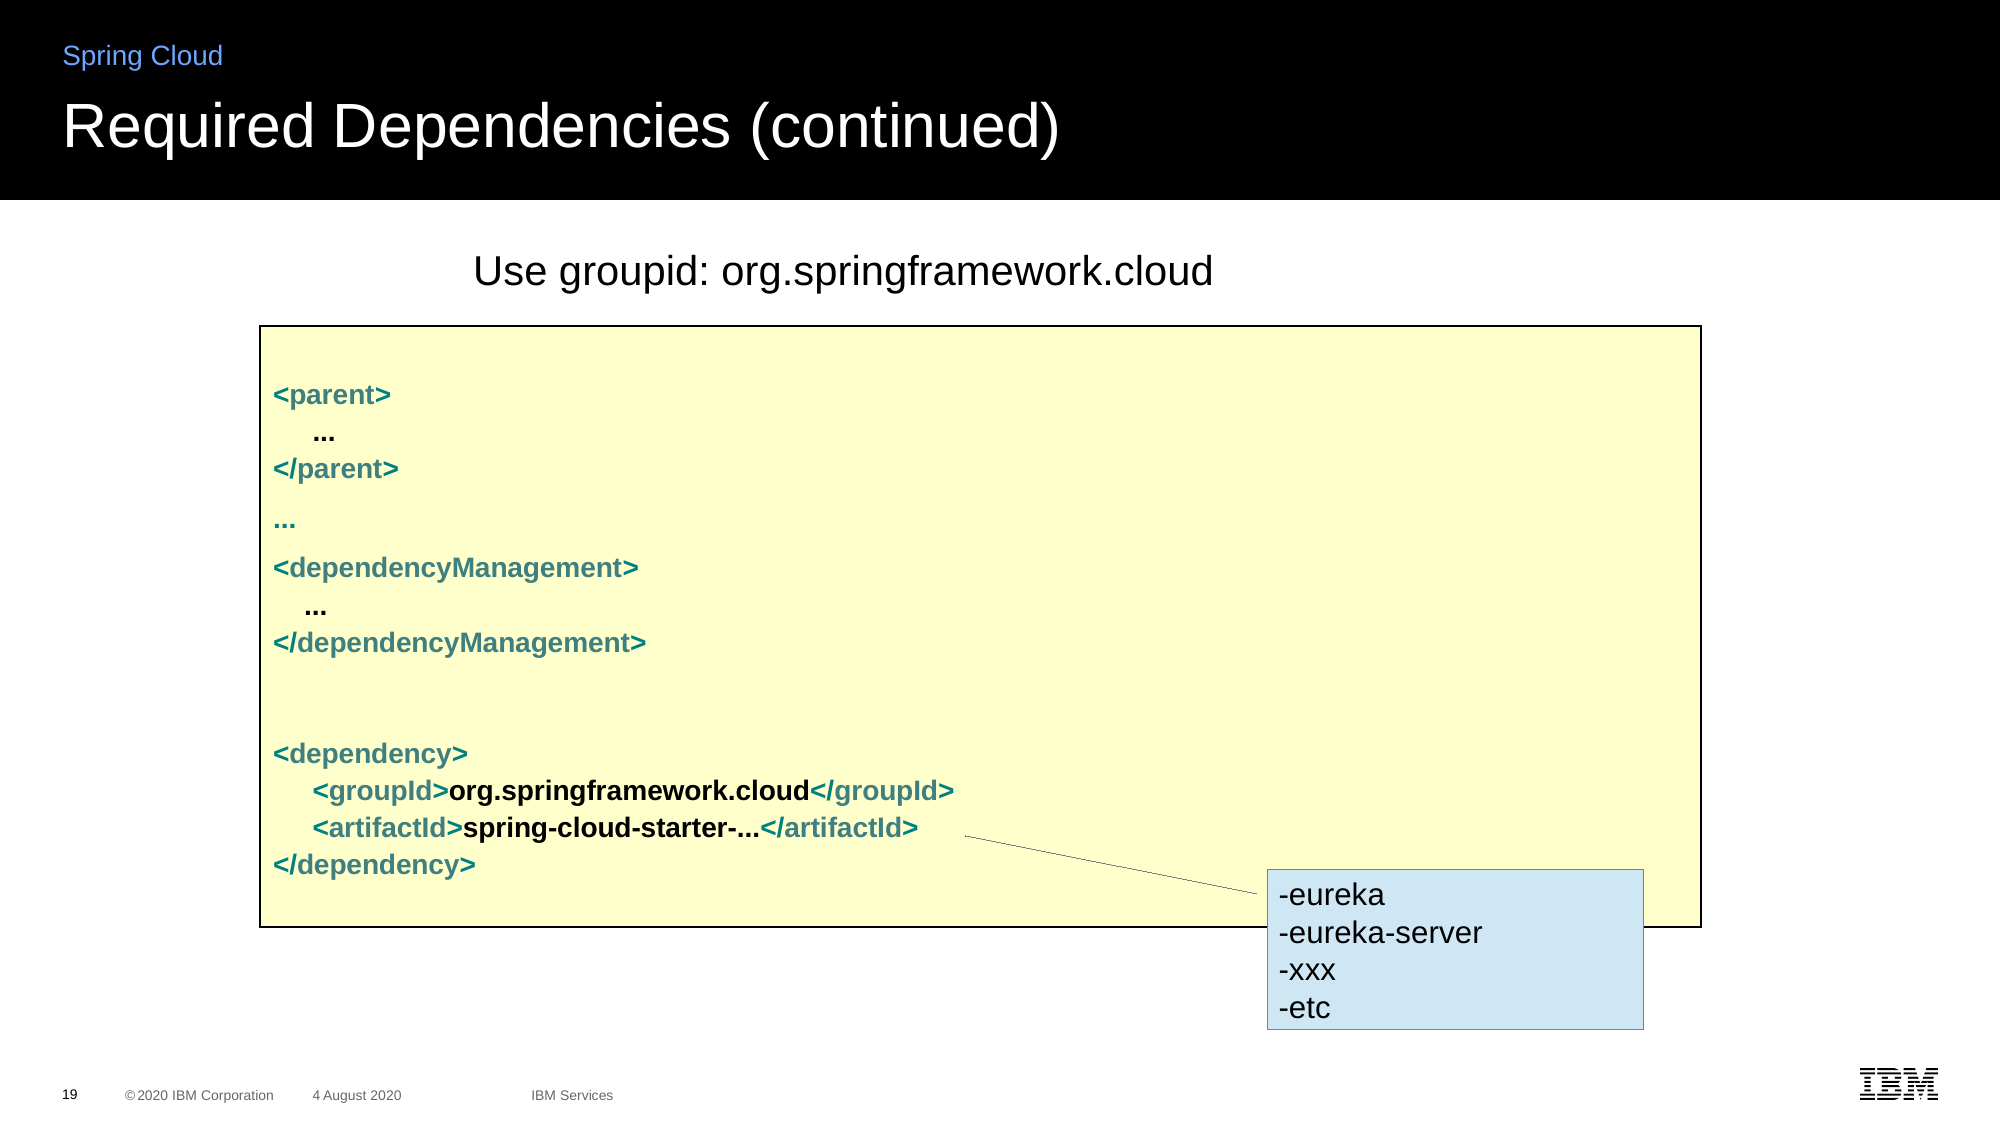

Spring Cloud
# Required Dependencies (continued)
Use groupid: org.springframework.cloud
<parent>
	...
</parent>

...

<dependencyManagement>
    ...
</dependencyManagement>

<dependency>
	<groupId>org.springframework.cloud</groupId>
	<artifactId>spring-cloud-starter-...</artifactId>
</dependency>
-eureka
-eureka-server
-xxx
-etc